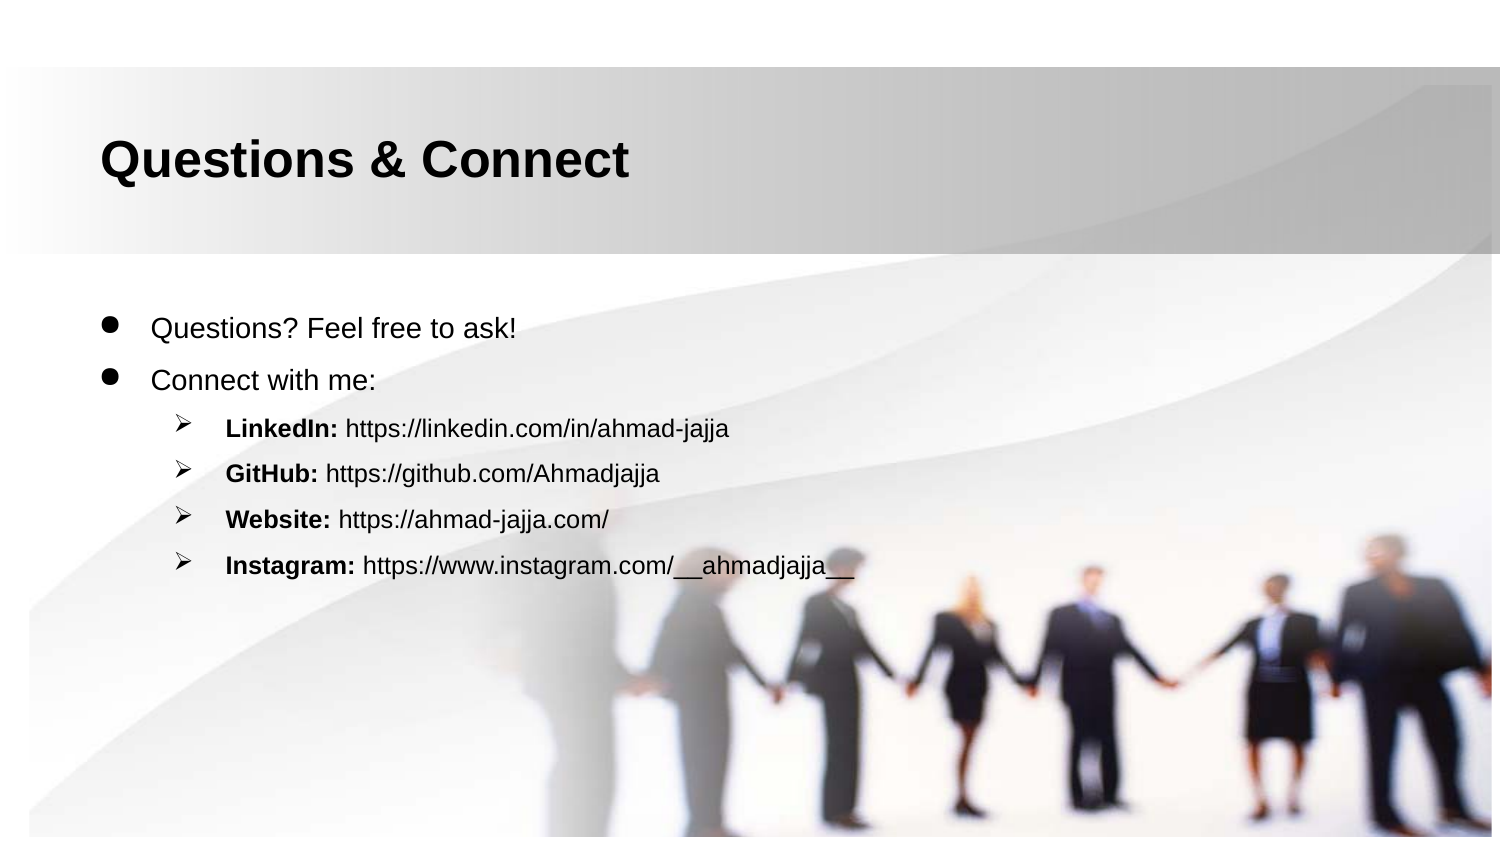

Questions & Connect
Questions? Feel free to ask!
Connect with me:
LinkedIn: https://linkedin.com/in/ahmad-jajja
GitHub: https://github.com/Ahmadjajja
Website: https://ahmad-jajja.com/
Instagram: https://www.instagram.com/__ahmadjajja__